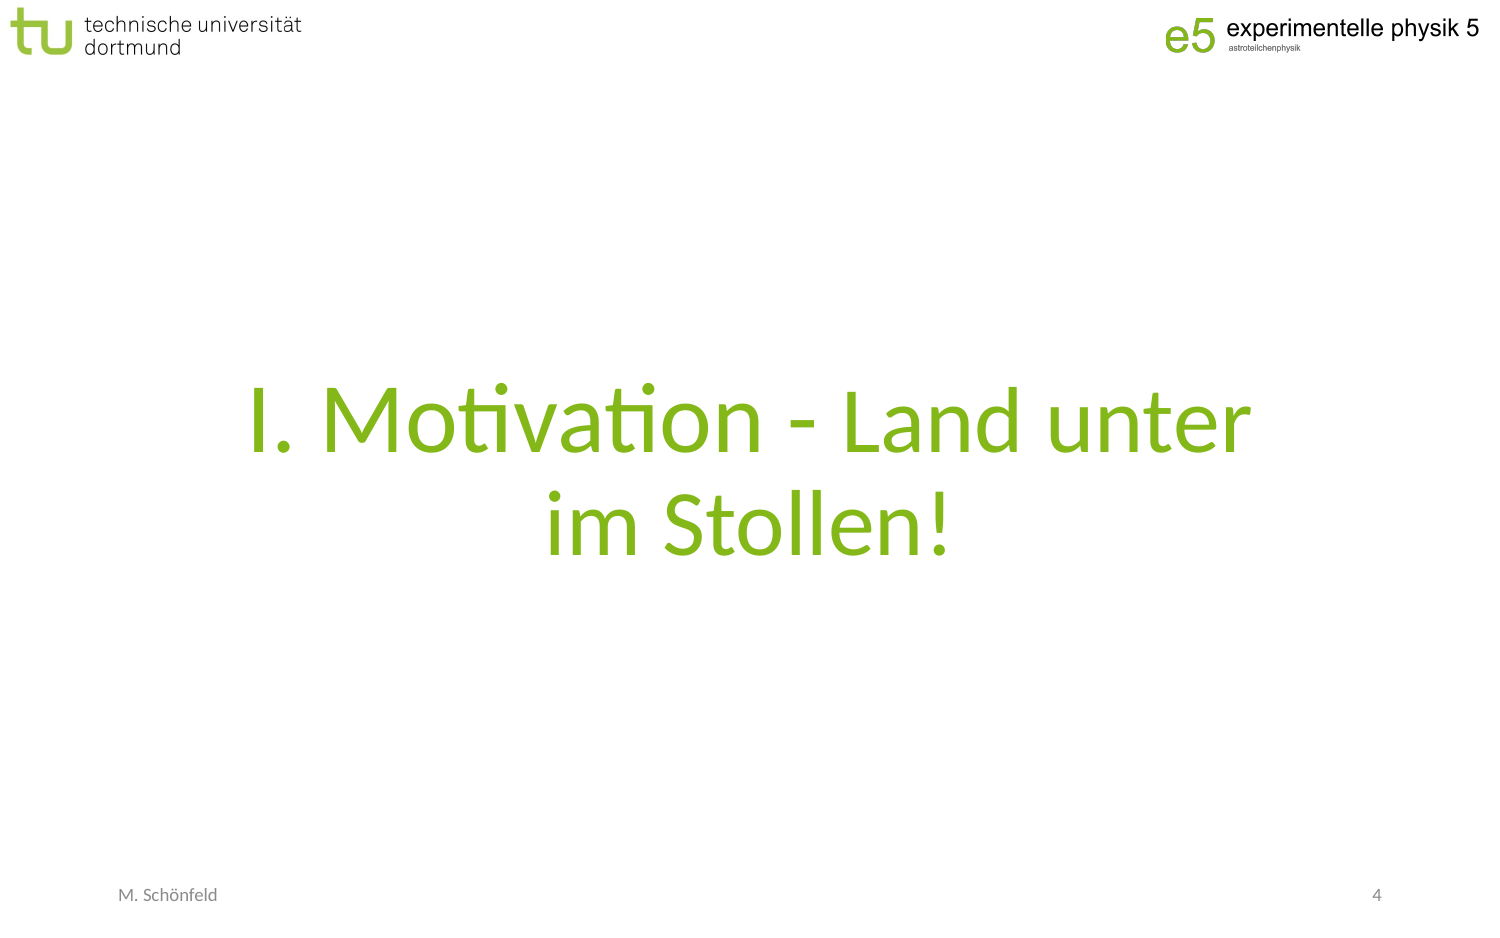

# I. Motivation - Land unter im Stollen!
M. Schönfeld
4